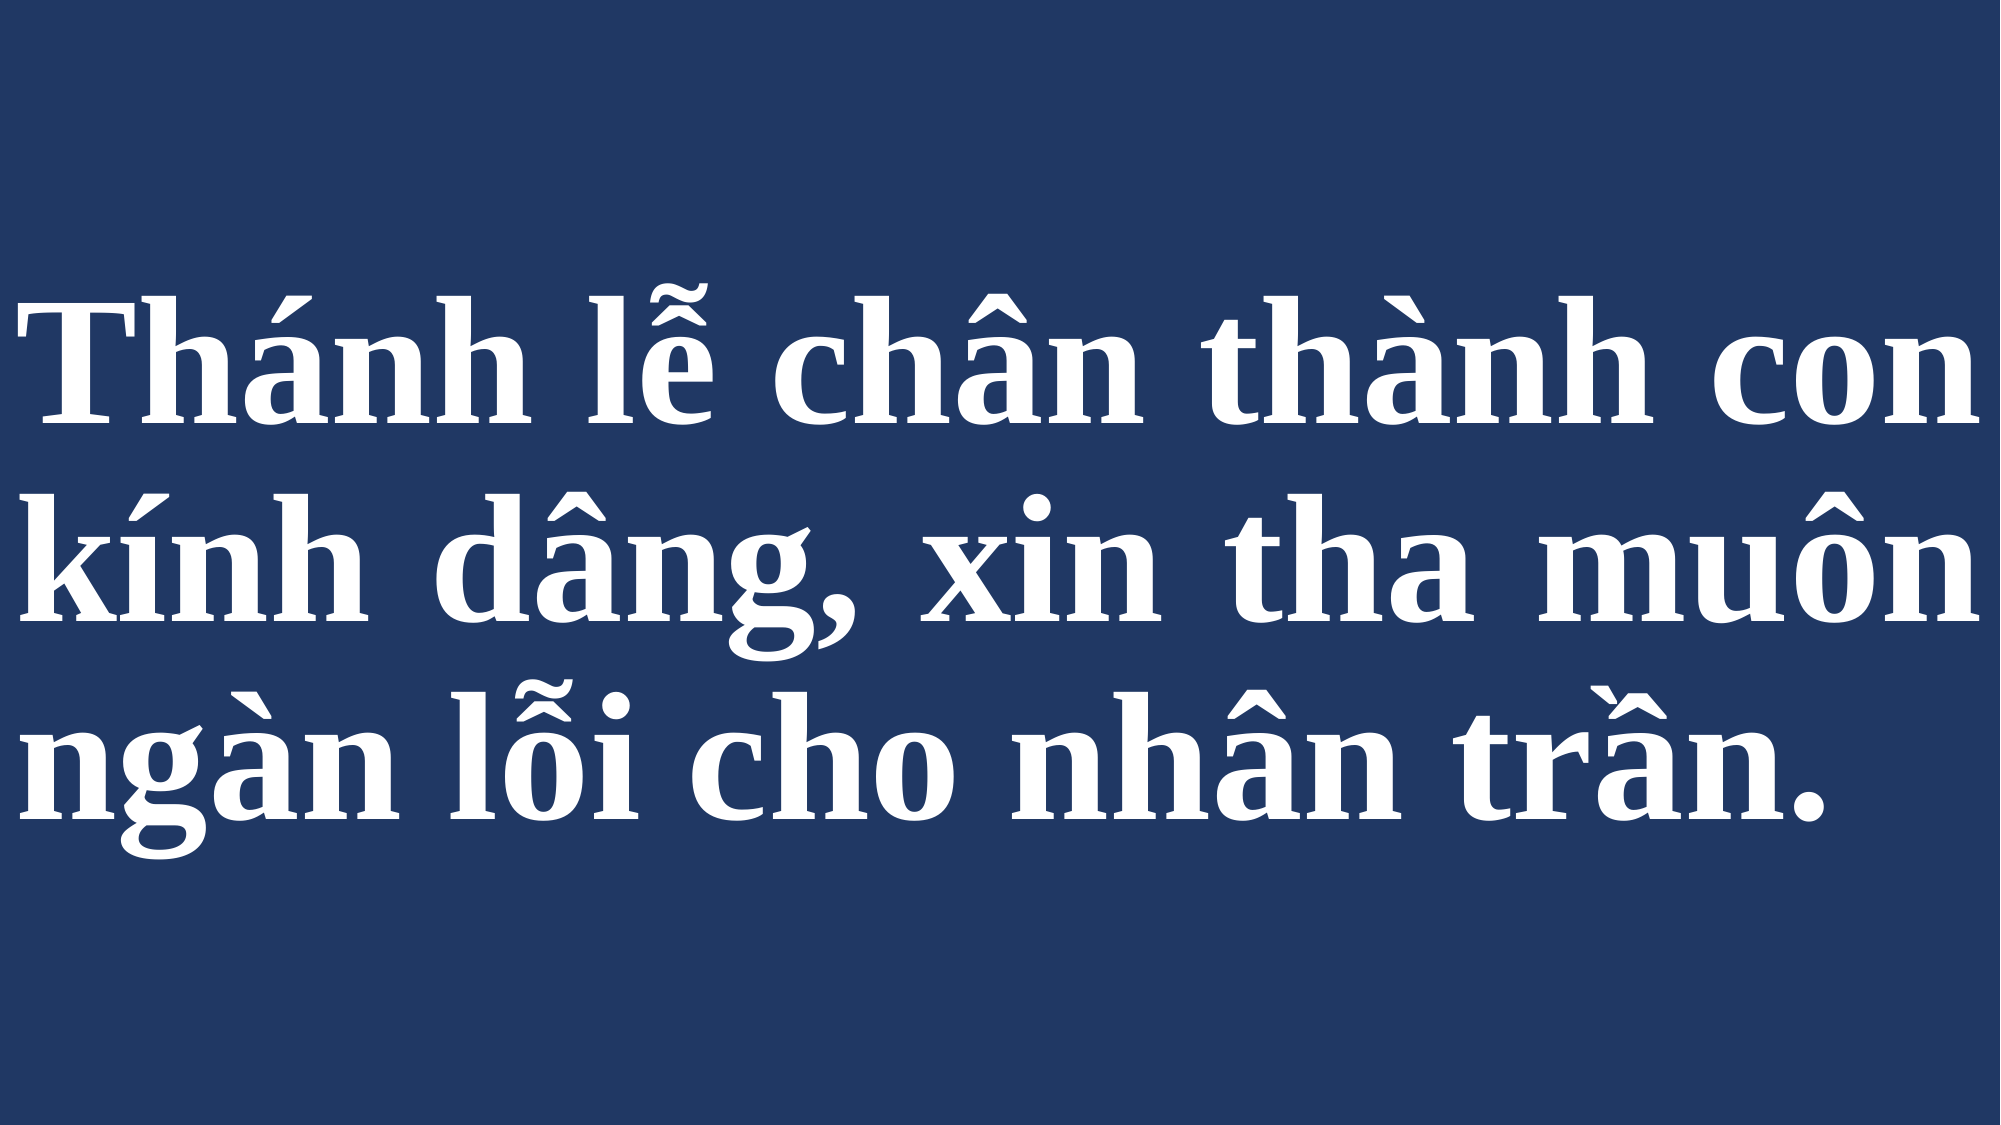

# Thánh lễ chân thành con kính dâng, xin tha muôn ngàn lỗi cho nhân trần.